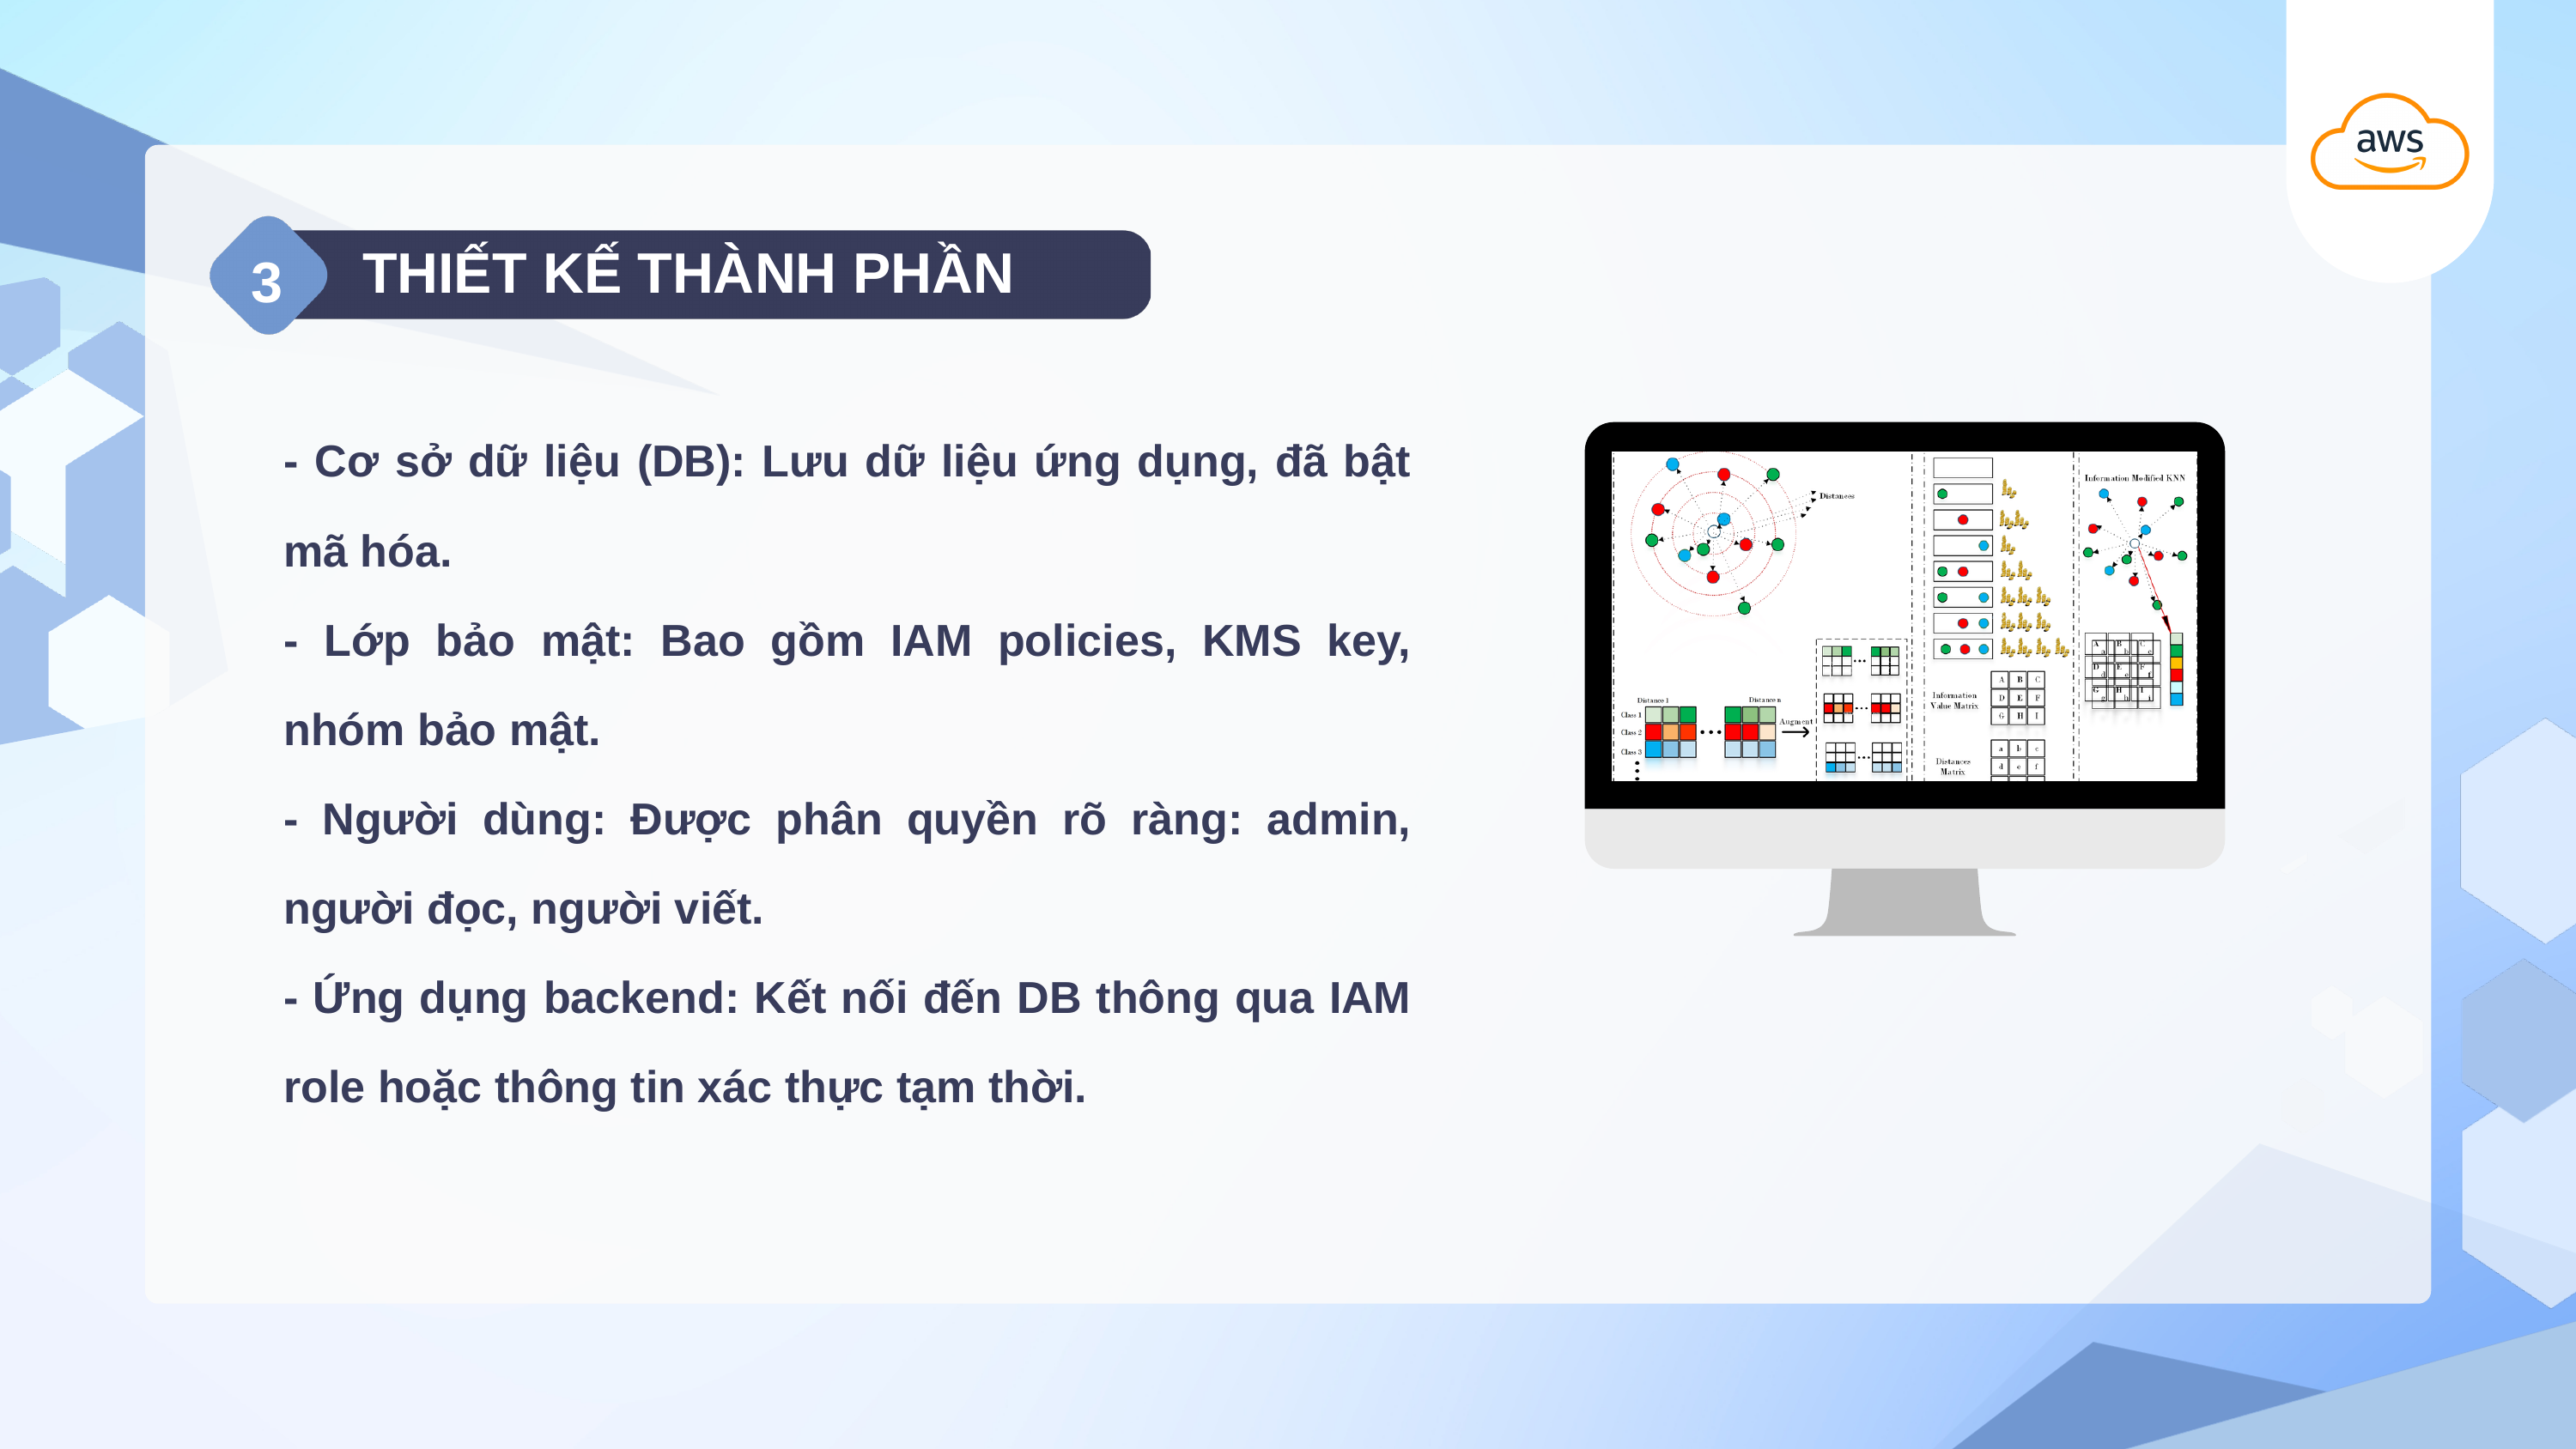

3
THIẾT KẾ THÀNH PHẦN

- Cơ sở dữ liệu (DB): Lưu dữ liệu ứng dụng, đã bật mã hóa.
- Lớp bảo mật: Bao gồm IAM policies, KMS key, nhóm bảo mật.
- Người dùng: Được phân quyền rõ ràng: admin, người đọc, người viết.
- Ứng dụng backend: Kết nối đến DB thông qua IAM role hoặc thông tin xác thực tạm thời.